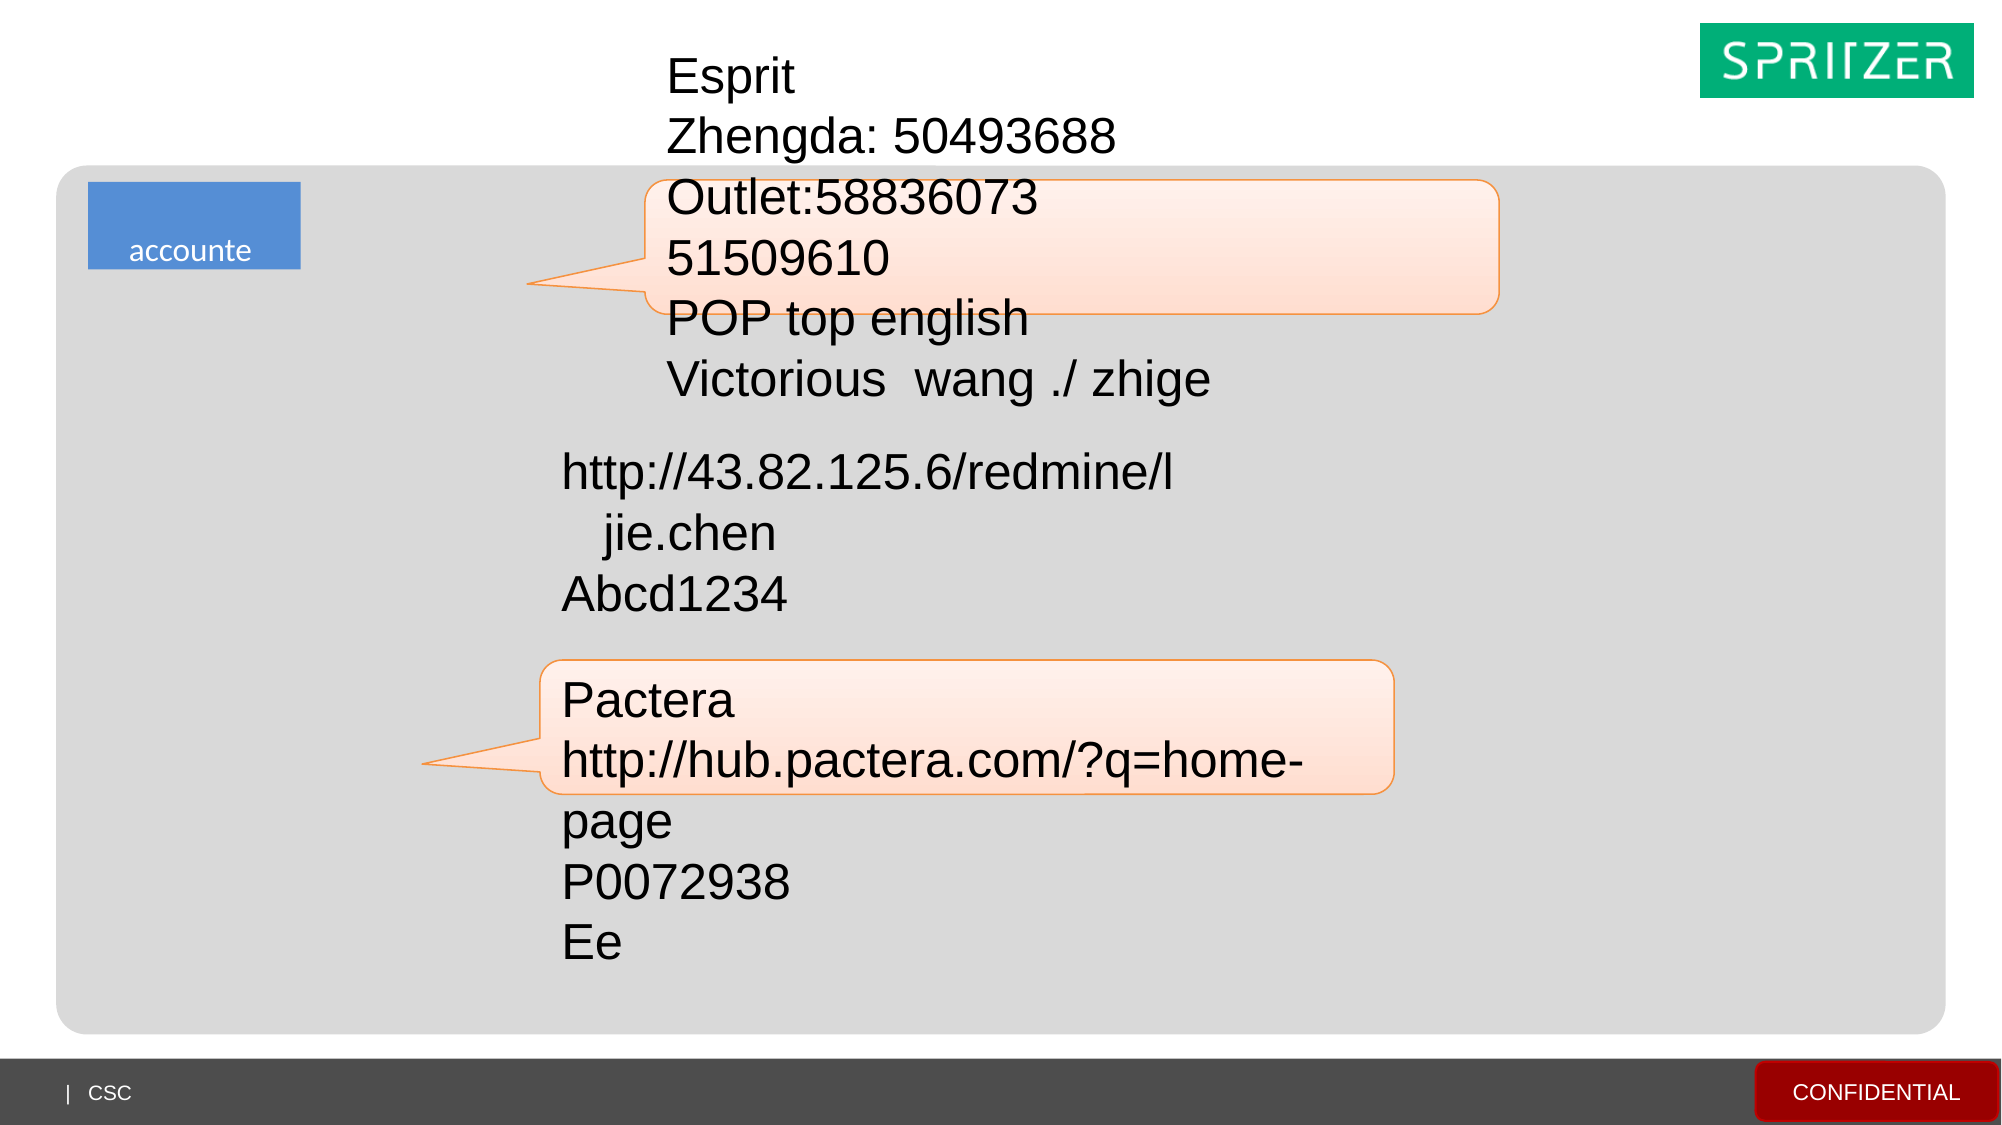

Esprit
Zhengda: 50493688
Outlet:58836073
51509610
POP top english
Victorious  wang ./ zhige

accounte
http://43.82.125.6/redmine/l
   jie.chen
Abcd1234

Pactera
http://hub.pactera.com/?q=home-page
P0072938
Ee